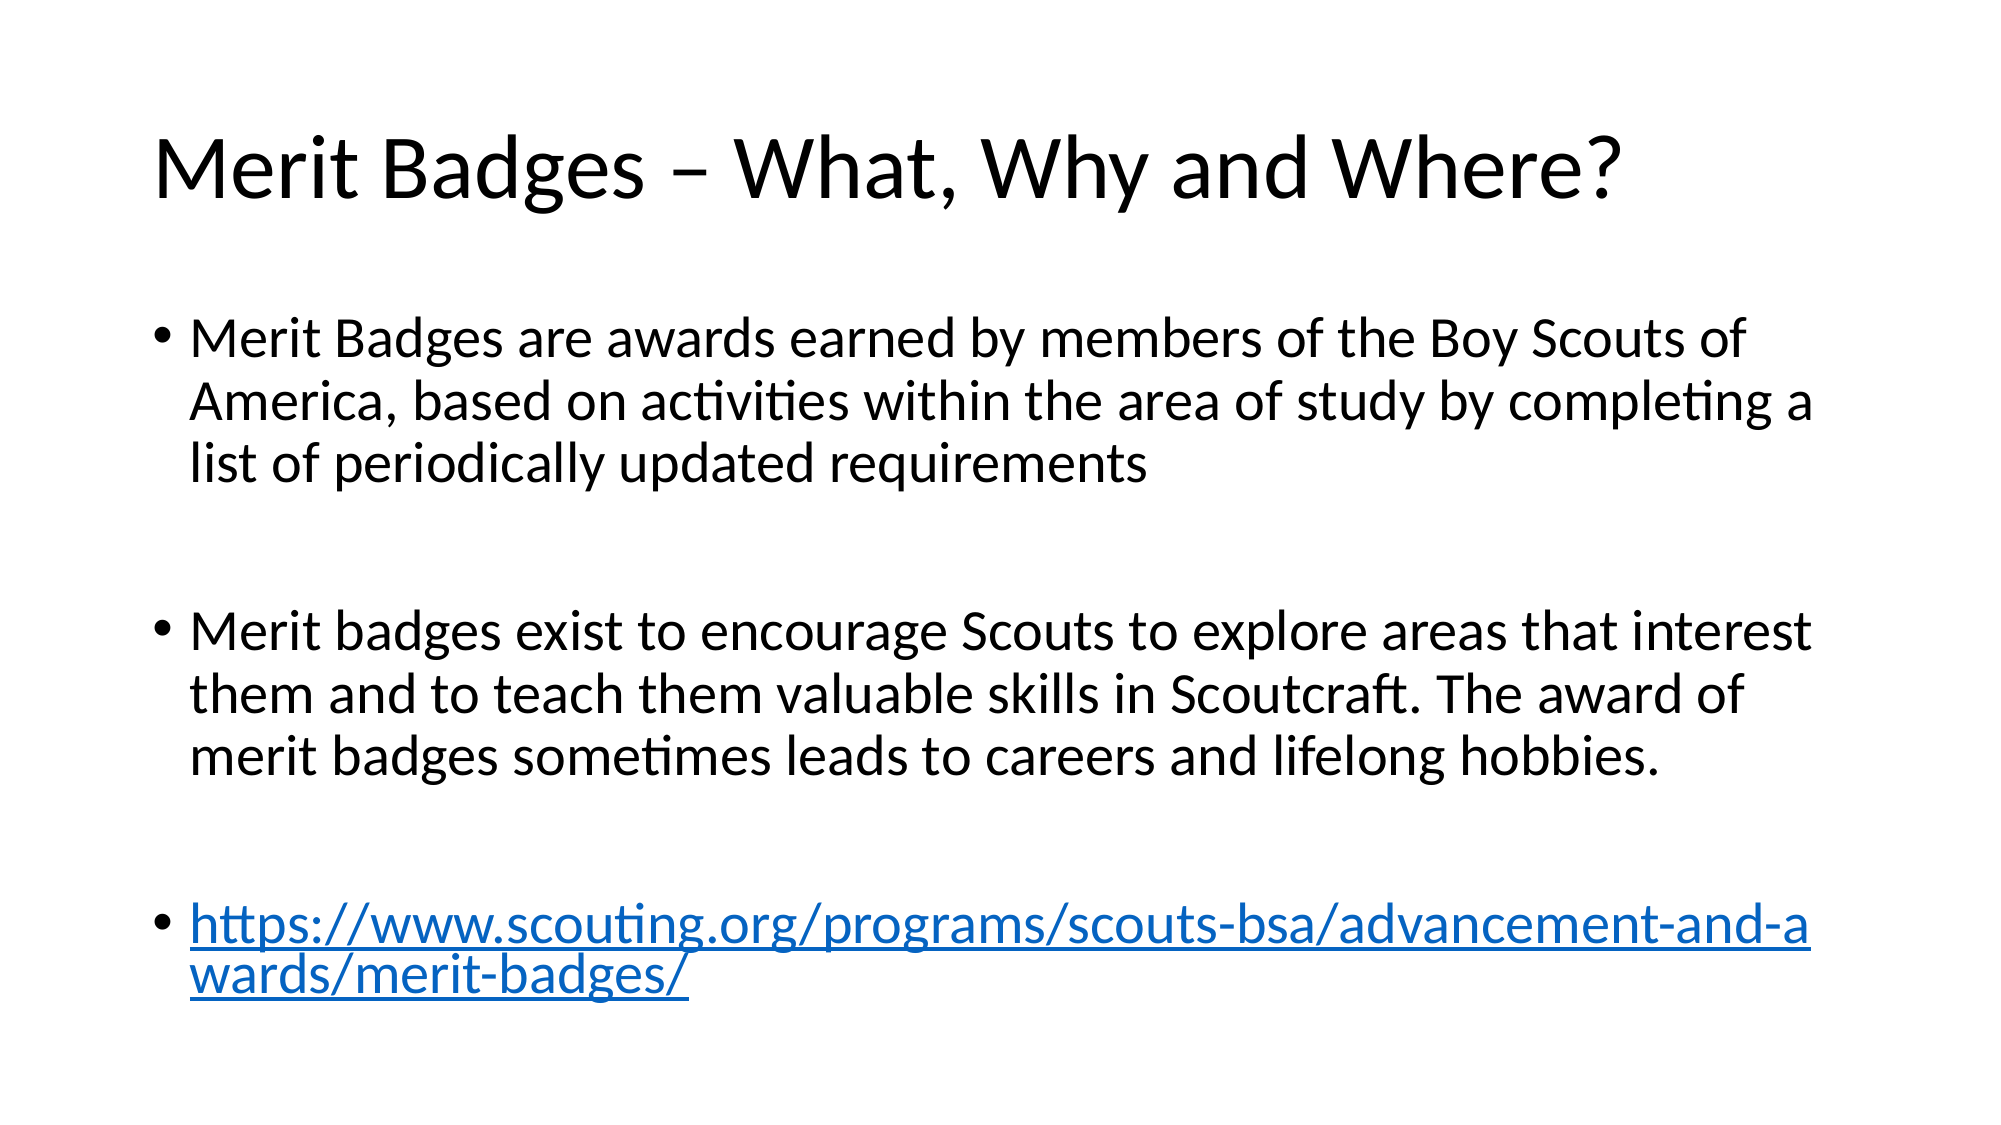

# Merit Badges – What, Why and Where?
Merit Badges are awards earned by members of the Boy Scouts of America, based on activities within the area of study by completing a list of periodically updated requirements

Merit badges exist to encourage Scouts to explore areas that interest them and to teach them valuable skills in Scoutcraft. The award of merit badges sometimes leads to careers and lifelong hobbies.

https://www.scouting.org/programs/scouts-bsa/advancement-and-awards/merit-badges/